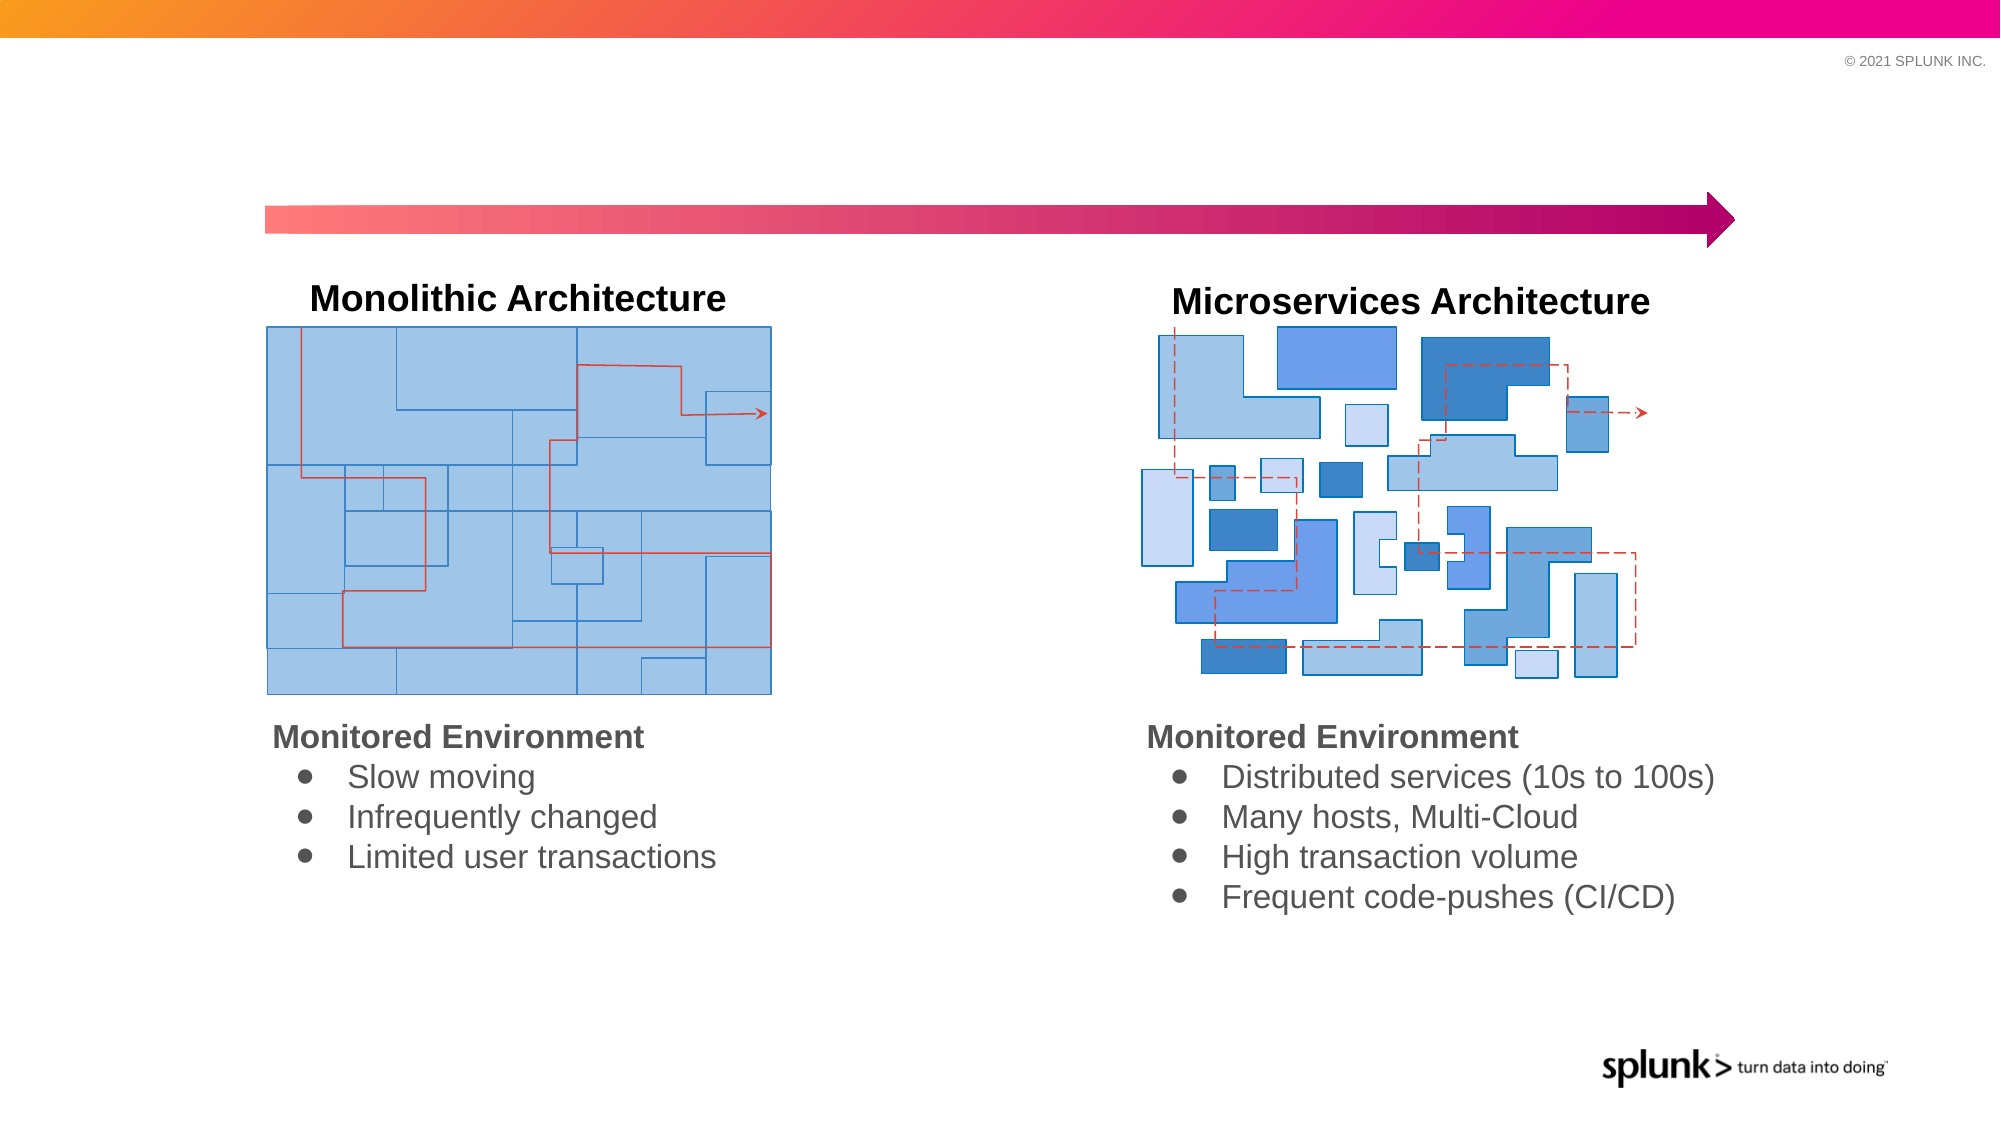

Monolithic Architecture
Microservices Architecture

Monitored Environment
Distributed services (10s to 100s)
Many hosts, Multi-Cloud
High transaction volume
Frequent code-pushes (CI/CD)
Monitored Environment
Slow moving
Infrequently changed
Limited user transactions